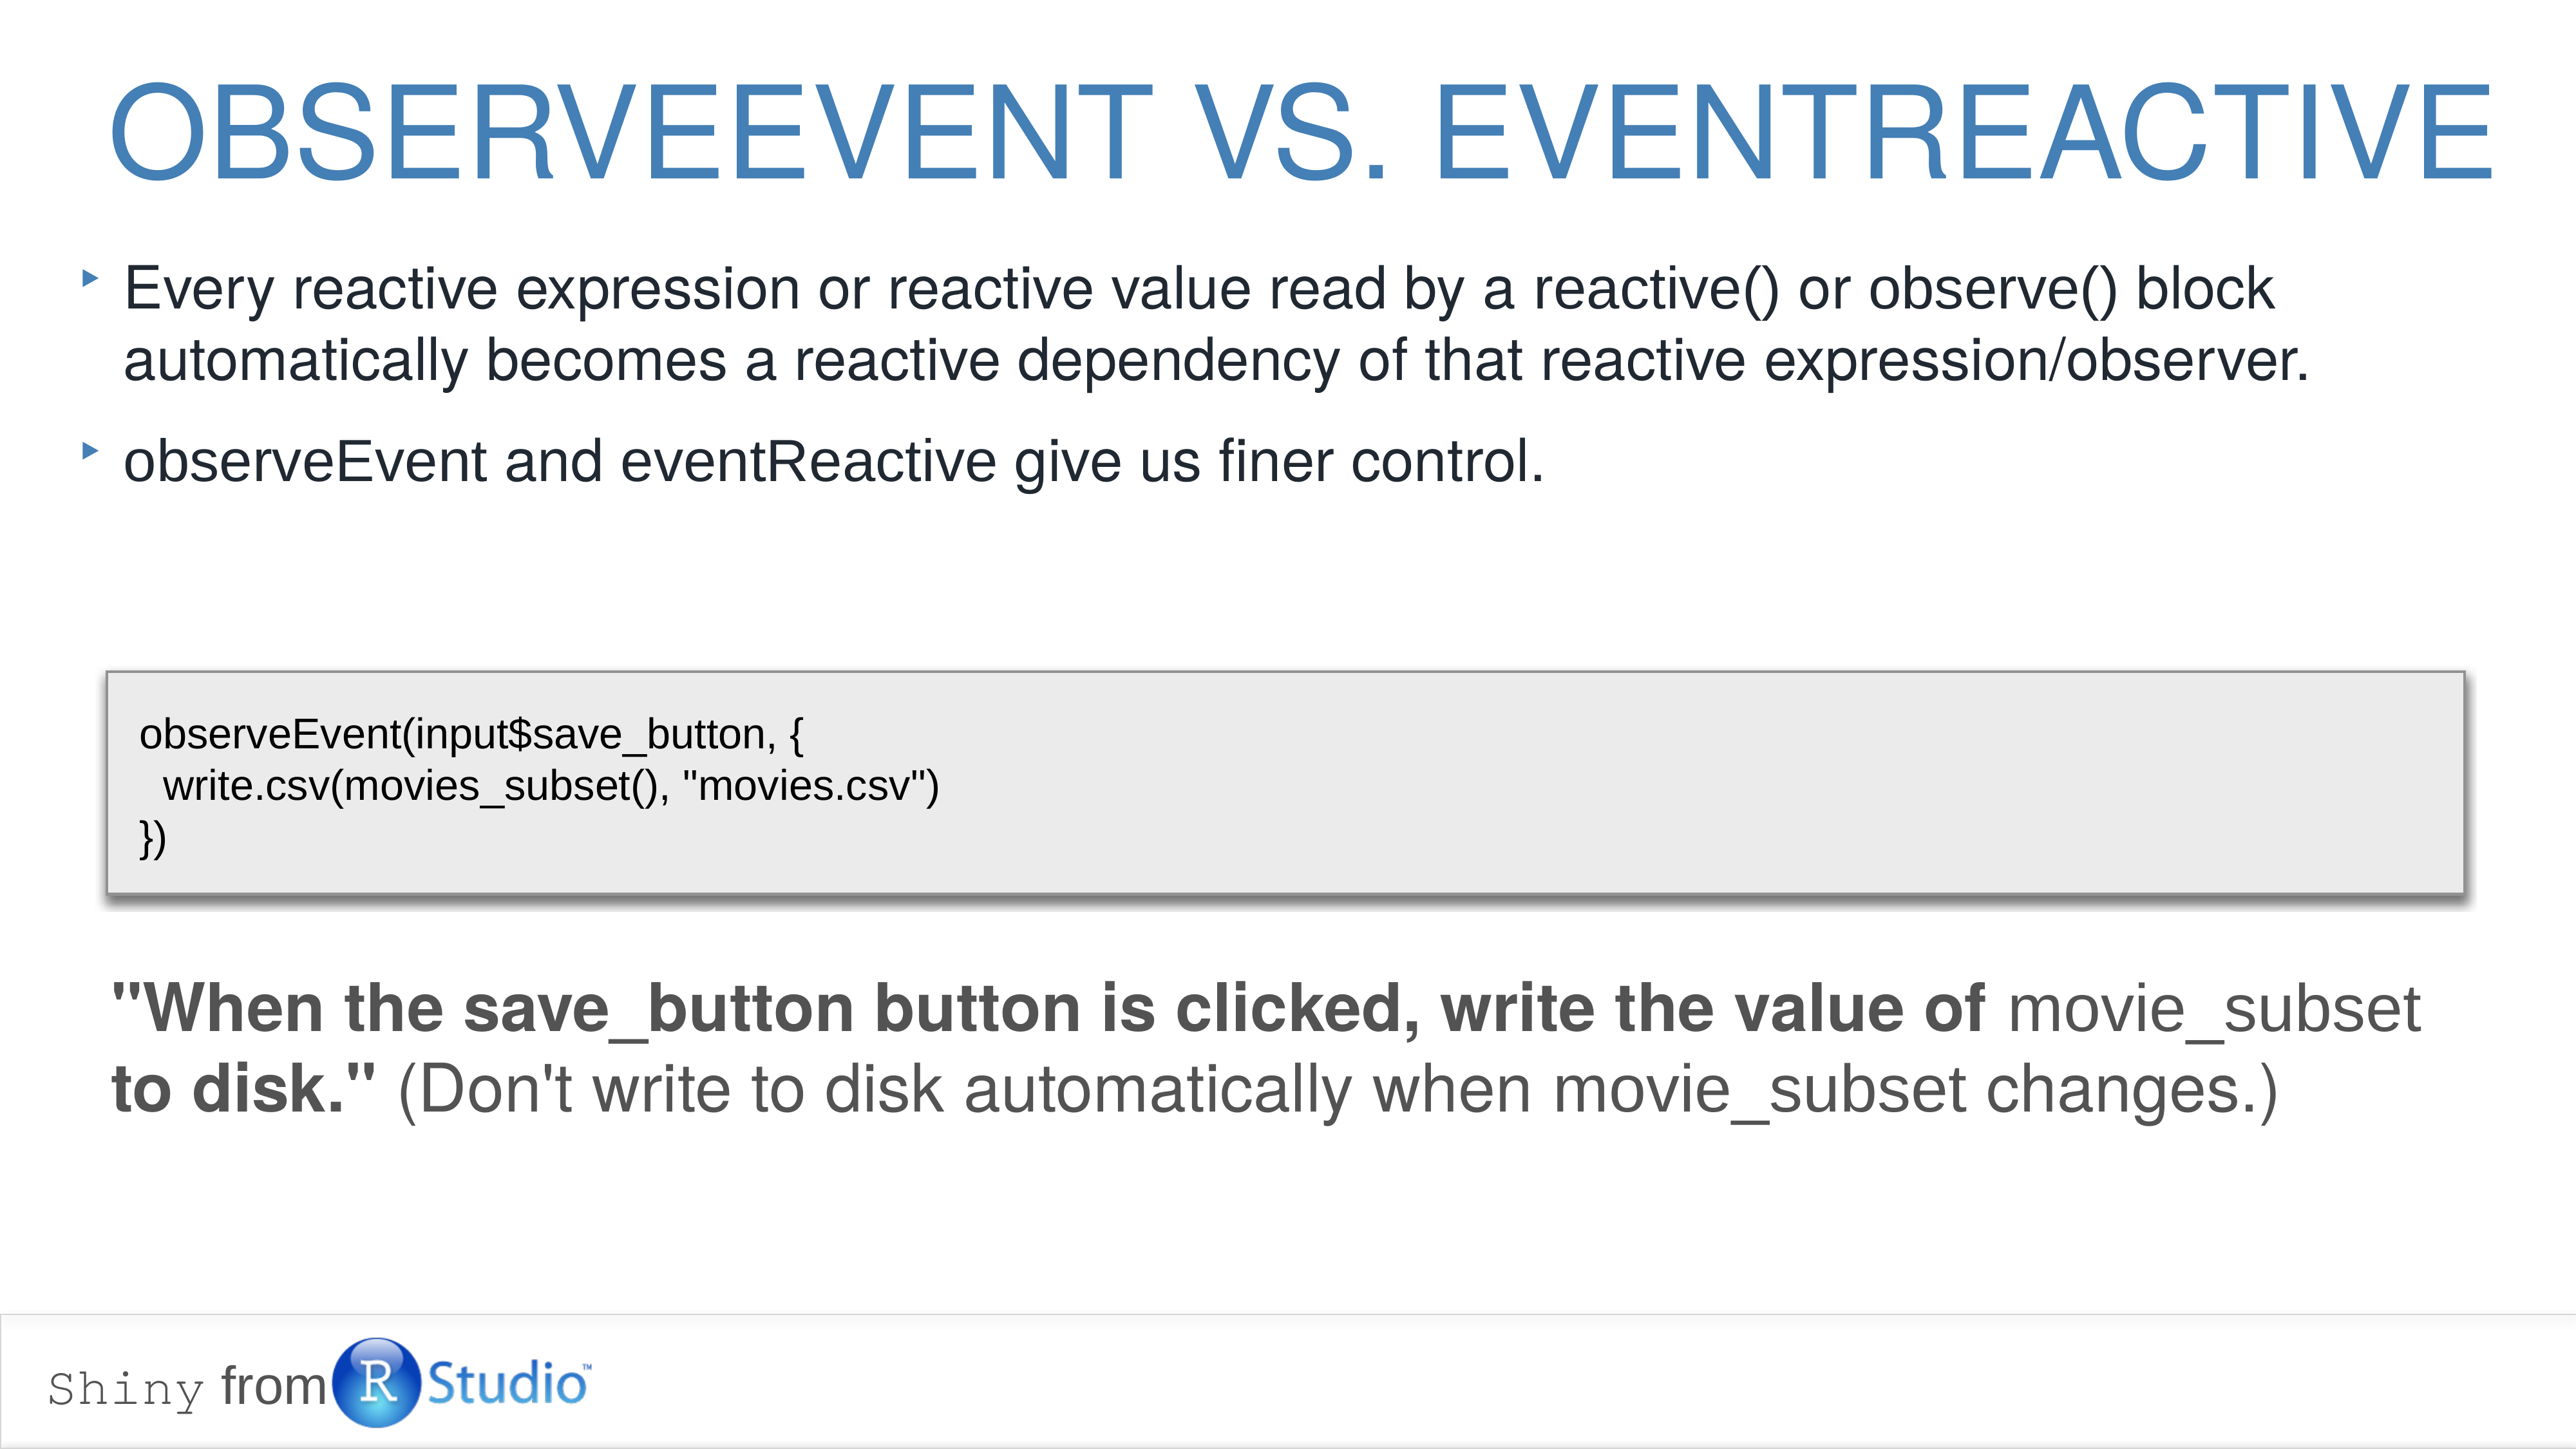

observeevent vs. eventreactive
Every reactive expression or reactive value read by a reactive() or observe() block automatically becomes a reactive dependency of that reactive expression/observer.
observeEvent and eventReactive give us finer control.

observeEvent(input$save_button, {
  write.csv(movies_subset(), "movies.csv")
})
"When the save_button button is clicked, write the value of movie_subset to disk." (Don't write to disk automatically when movie_subset changes.)